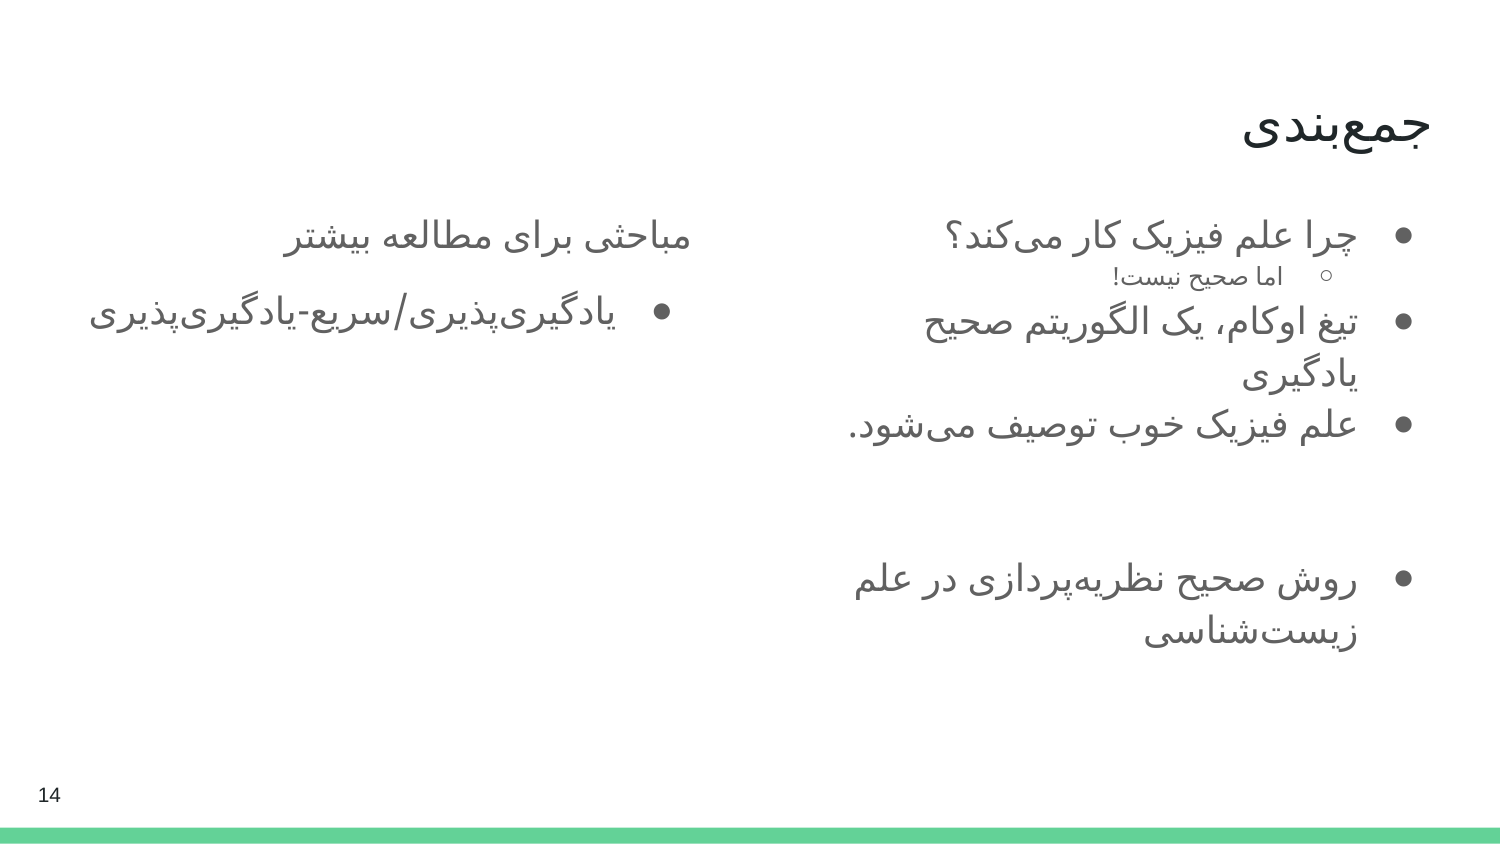

# جمع‌بندی
مباحثی برای مطالعه بیشتر
یادگیری‌پذیری/سریع-یادگیری‌پذیری
چرا علم فیزیک کار می‌کند؟
اما صحیح نیست!
تیغ اوکام، یک الگوریتم صحیح یادگیری
علم فیزیک خوب توصیف می‌شود.

روش صحیح نظریه‌پردازی در علم زیست‌شناسی

14